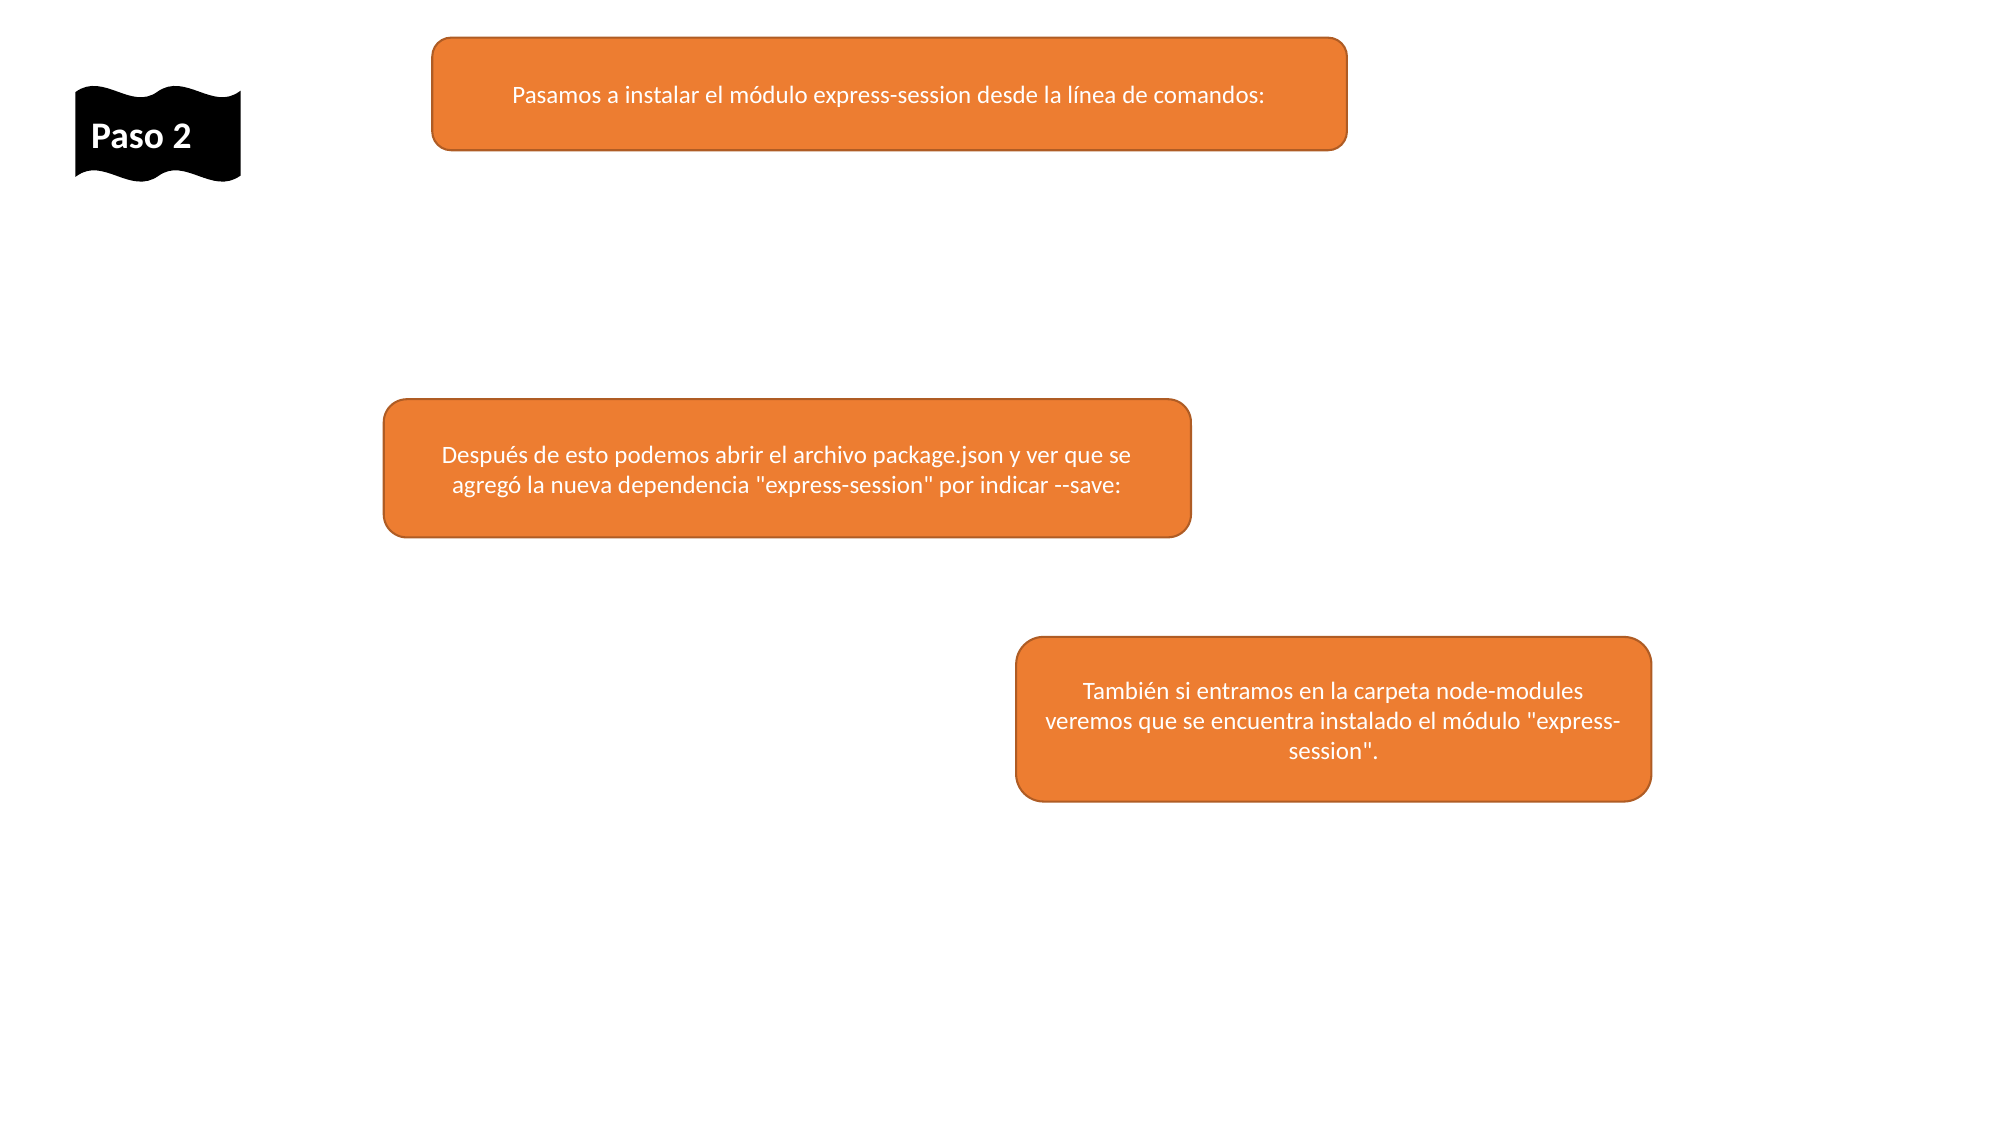

Pasamos a instalar el módulo express-session desde la línea de comandos:

Paso 2

Después de esto podemos abrir el archivo package.json y ver que se agregó la nueva dependencia "express-session" por indicar --save:
También si entramos en la carpeta node-modules veremos que se encuentra instalado el módulo "express-session".